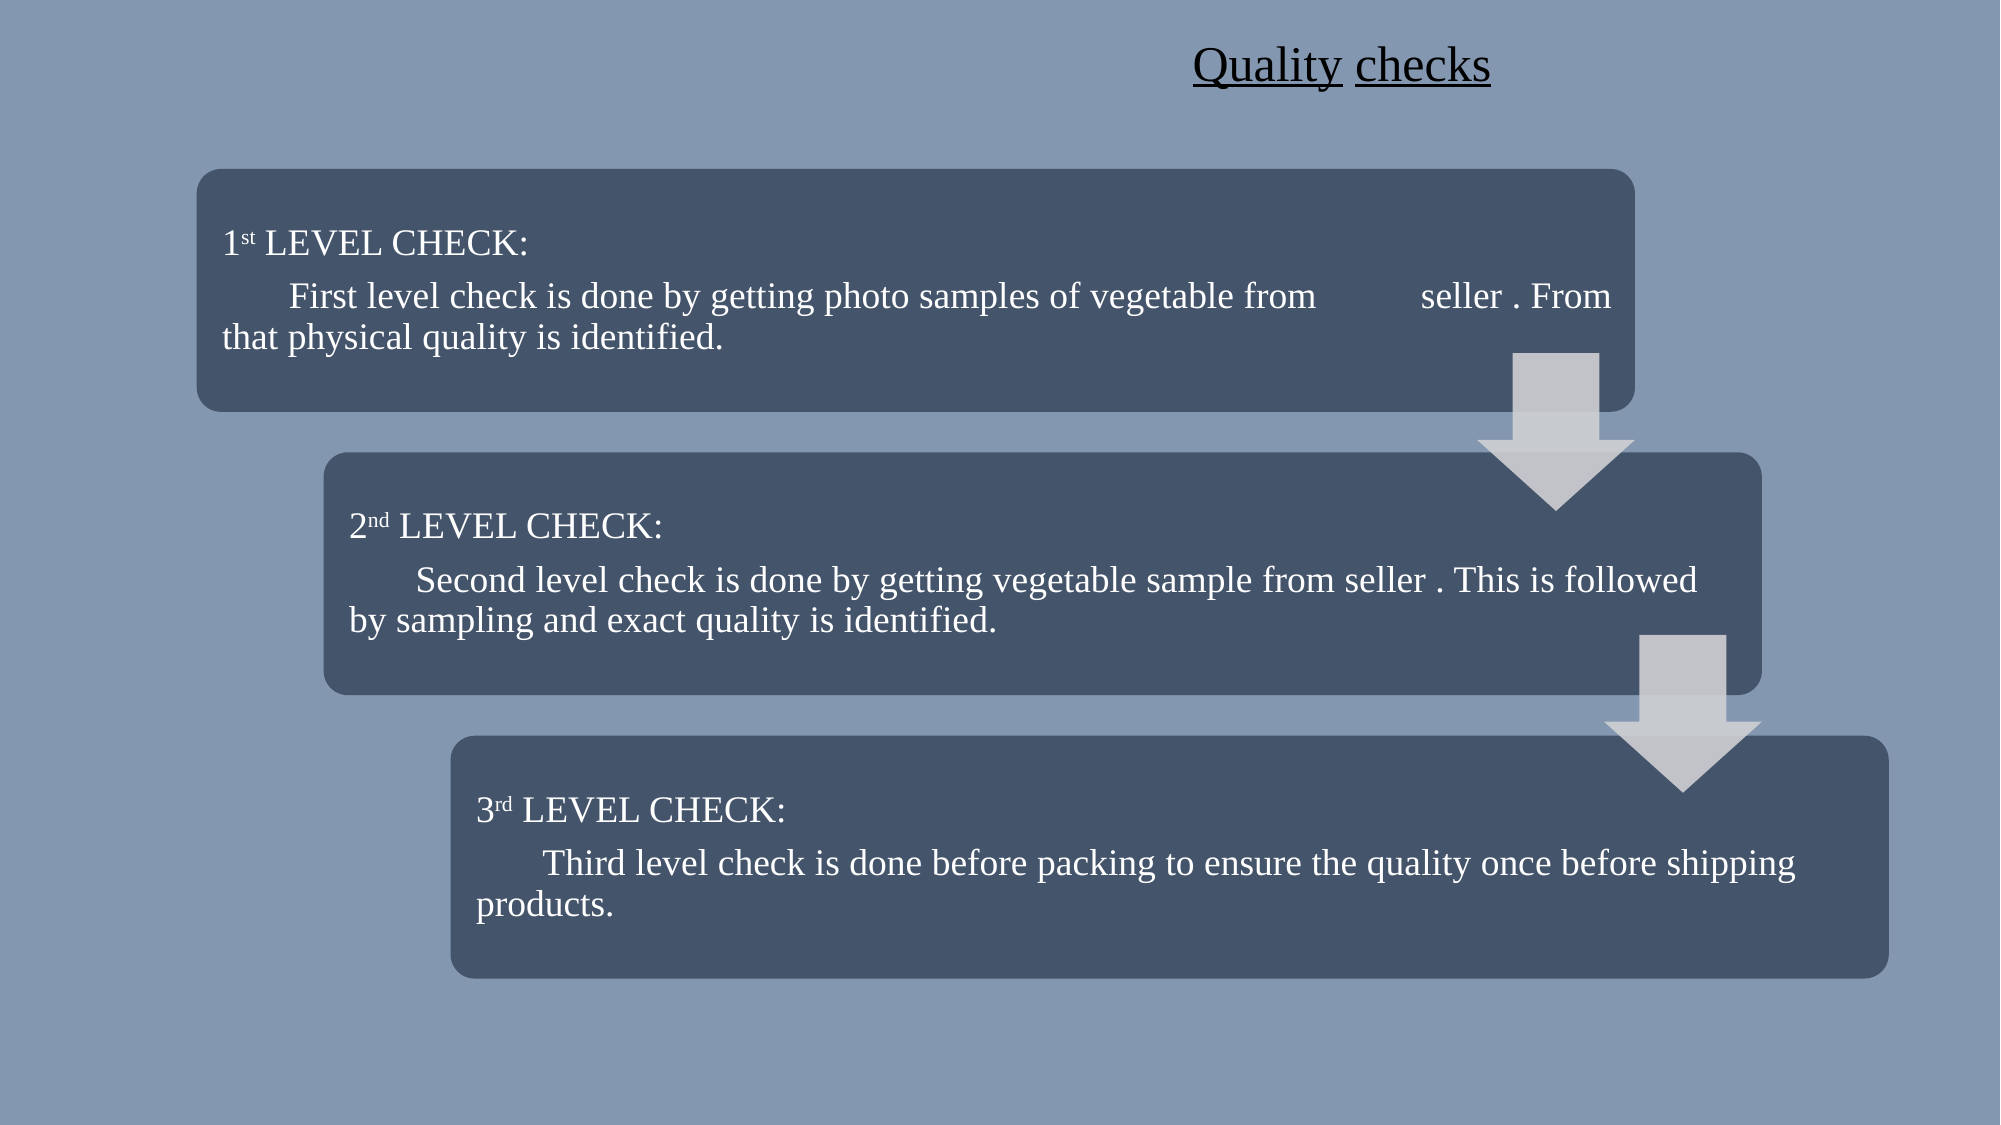

# Quality checks
1st LEVEL CHECK:
       First level check is done by getting photo samples of vegetable from           seller . From that physical quality is identified.
2nd LEVEL CHECK:
       Second level check is done by getting vegetable sample from seller . This is followed by sampling and exact quality is identified.
3rd LEVEL CHECK:
       Third level check is done before packing to ensure the quality once before shipping products.